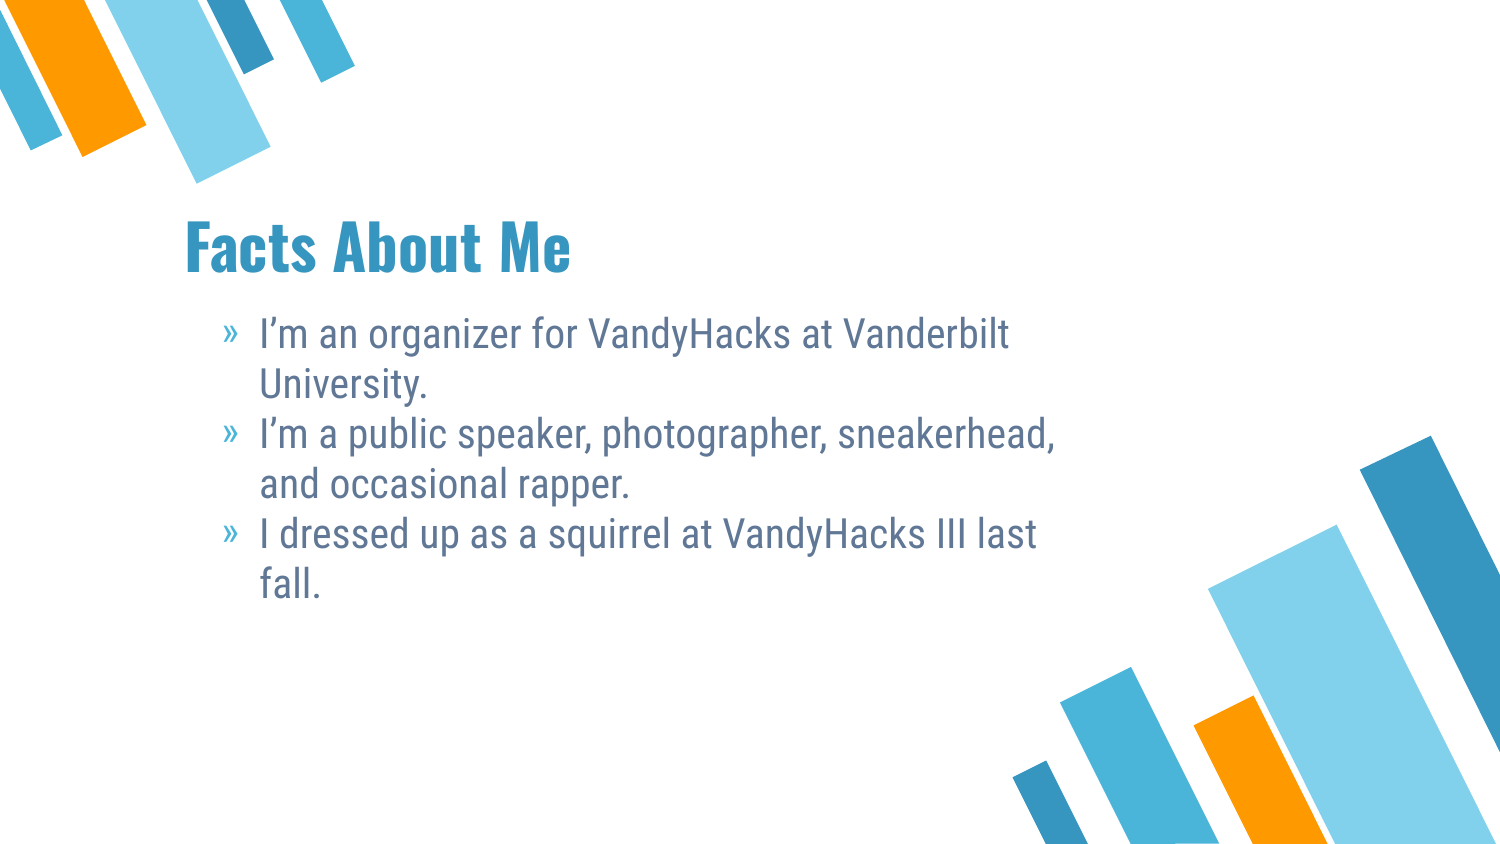

# Facts About Me
I’m an organizer for VandyHacks at Vanderbilt University.
I’m a public speaker, photographer, sneakerhead, and occasional rapper.
I dressed up as a squirrel at VandyHacks III last fall.